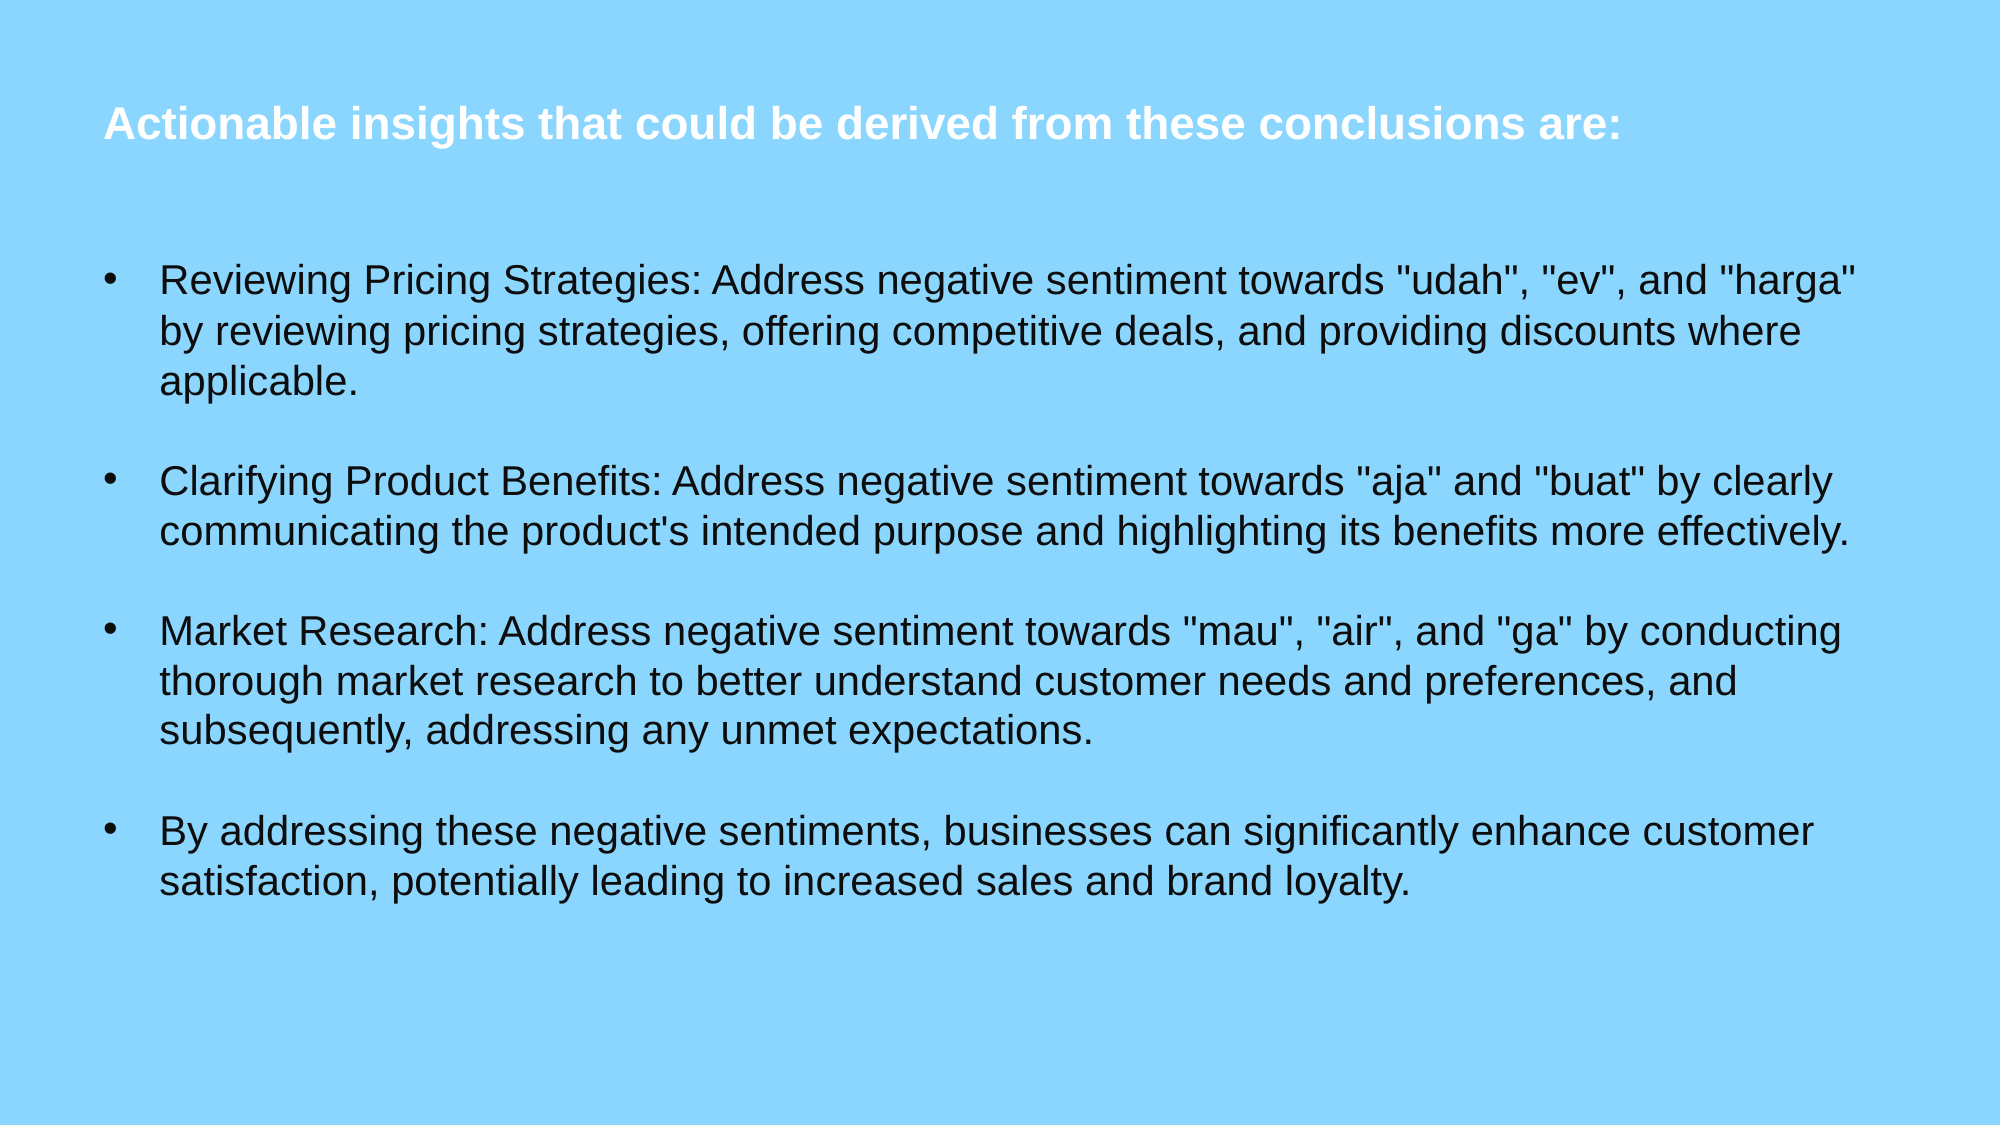

Actionable insights that could be derived from these conclusions are:

Reviewing Pricing Strategies: Address negative sentiment towards "udah", "ev", and "harga" by reviewing pricing strategies, offering competitive deals, and providing discounts where applicable.

Clarifying Product Benefits: Address negative sentiment towards "aja" and "buat" by clearly communicating the product's intended purpose and highlighting its benefits more effectively.

Market Research: Address negative sentiment towards "mau", "air", and "ga" by conducting thorough market research to better understand customer needs and preferences, and subsequently, addressing any unmet expectations.

By addressing these negative sentiments, businesses can significantly enhance customer satisfaction, potentially leading to increased sales and brand loyalty.